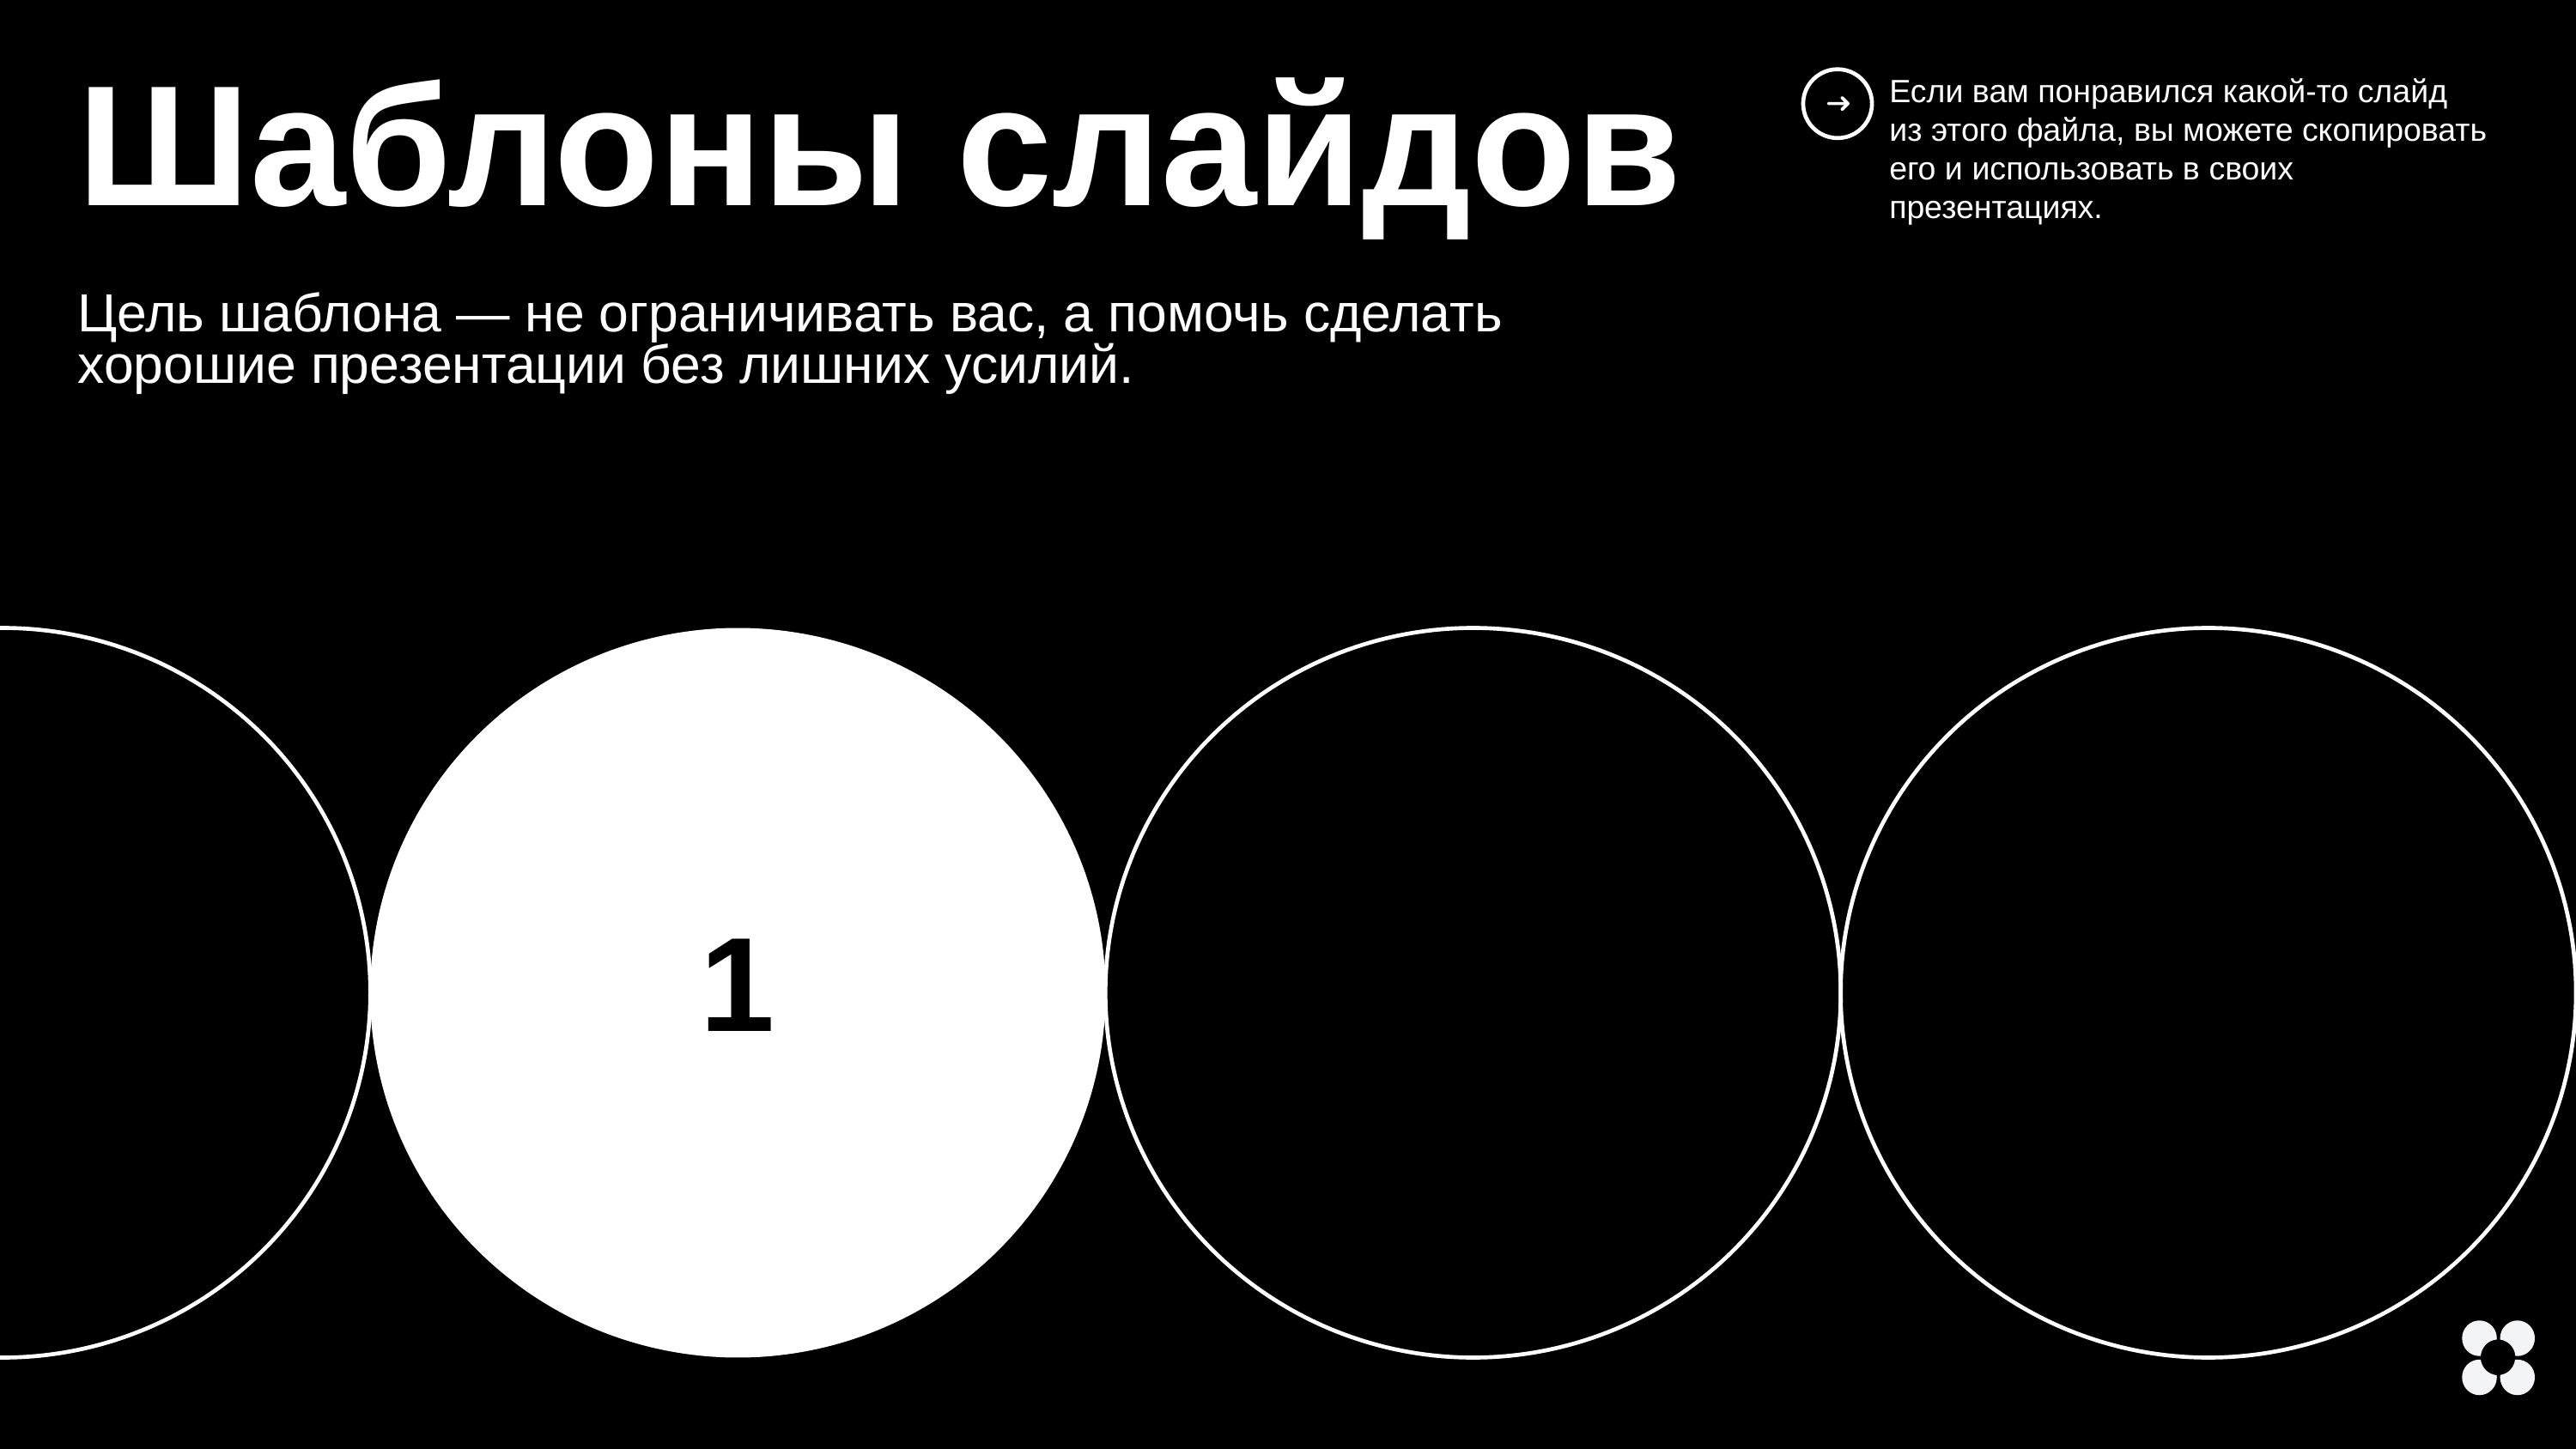

Шаблоны слайдов

Цель шаблона — не ограничивать вас, а помочь сделать хорошие презентации без лишних усилий.

Если вам понравился какой-то слайд из этого файла, вы можете скопировать его и использовать в своих презентациях.

1